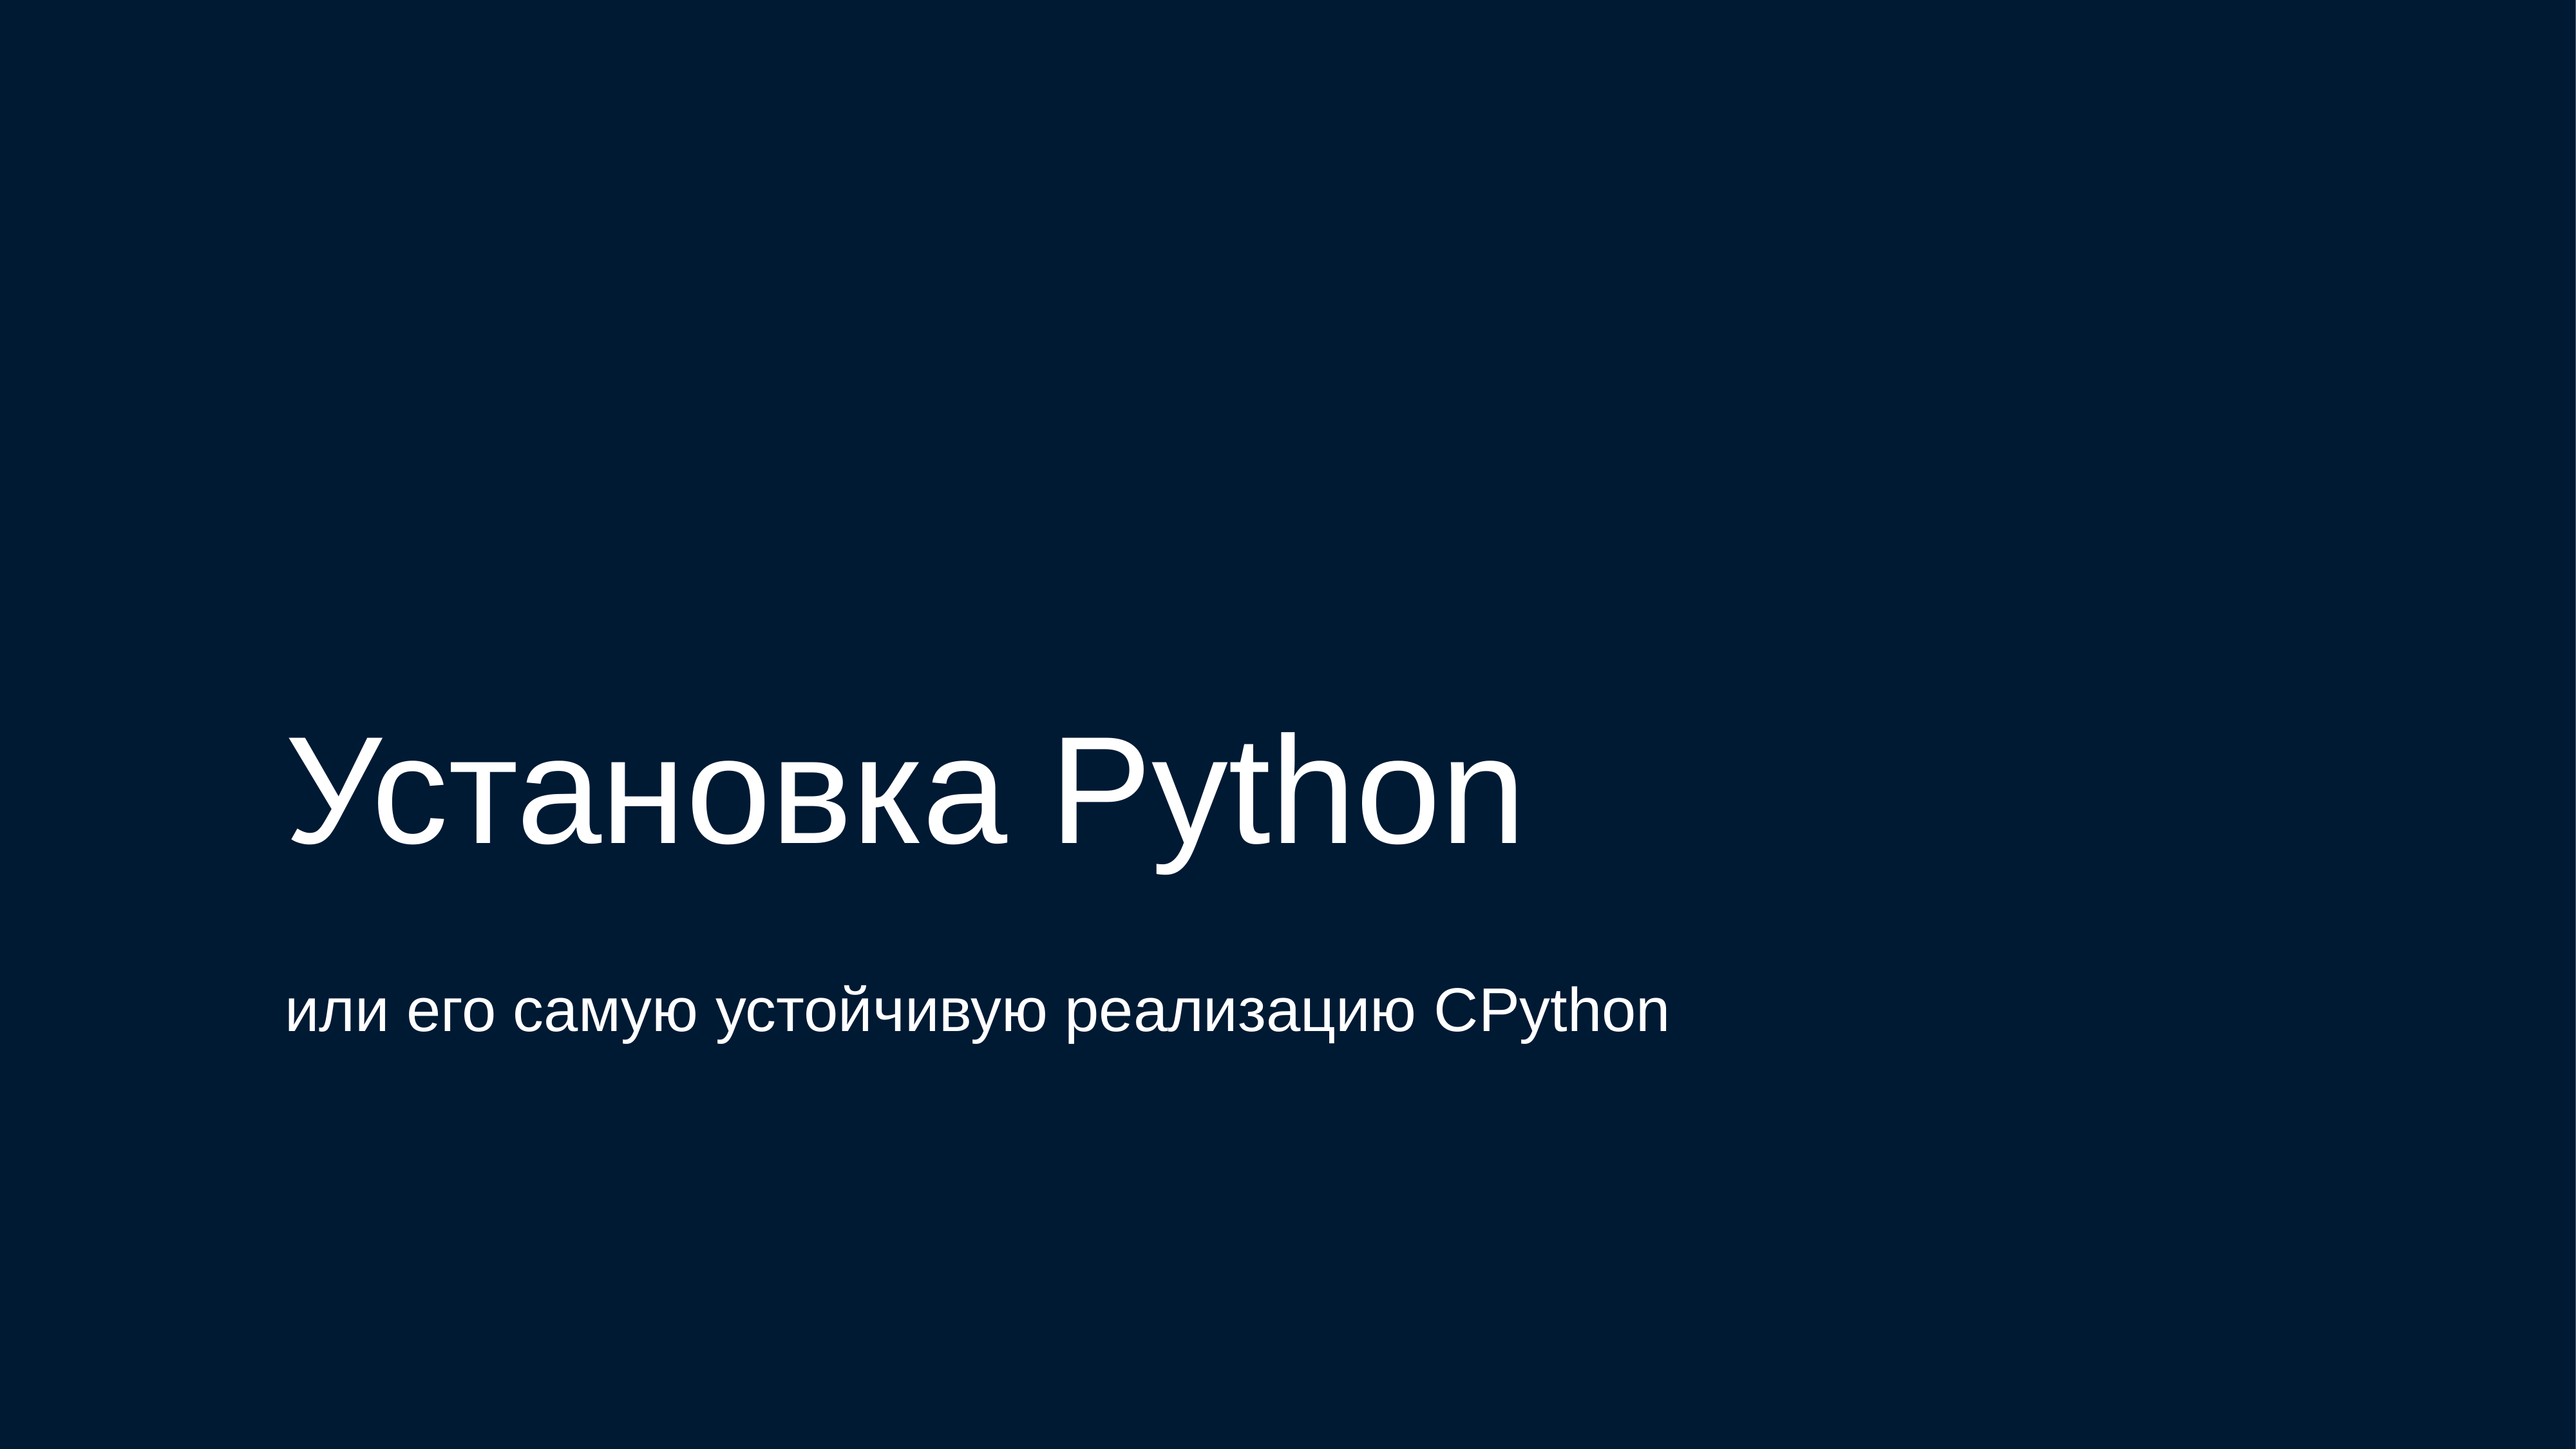

# Установка Python
или его самую устойчивую реализацию СPython